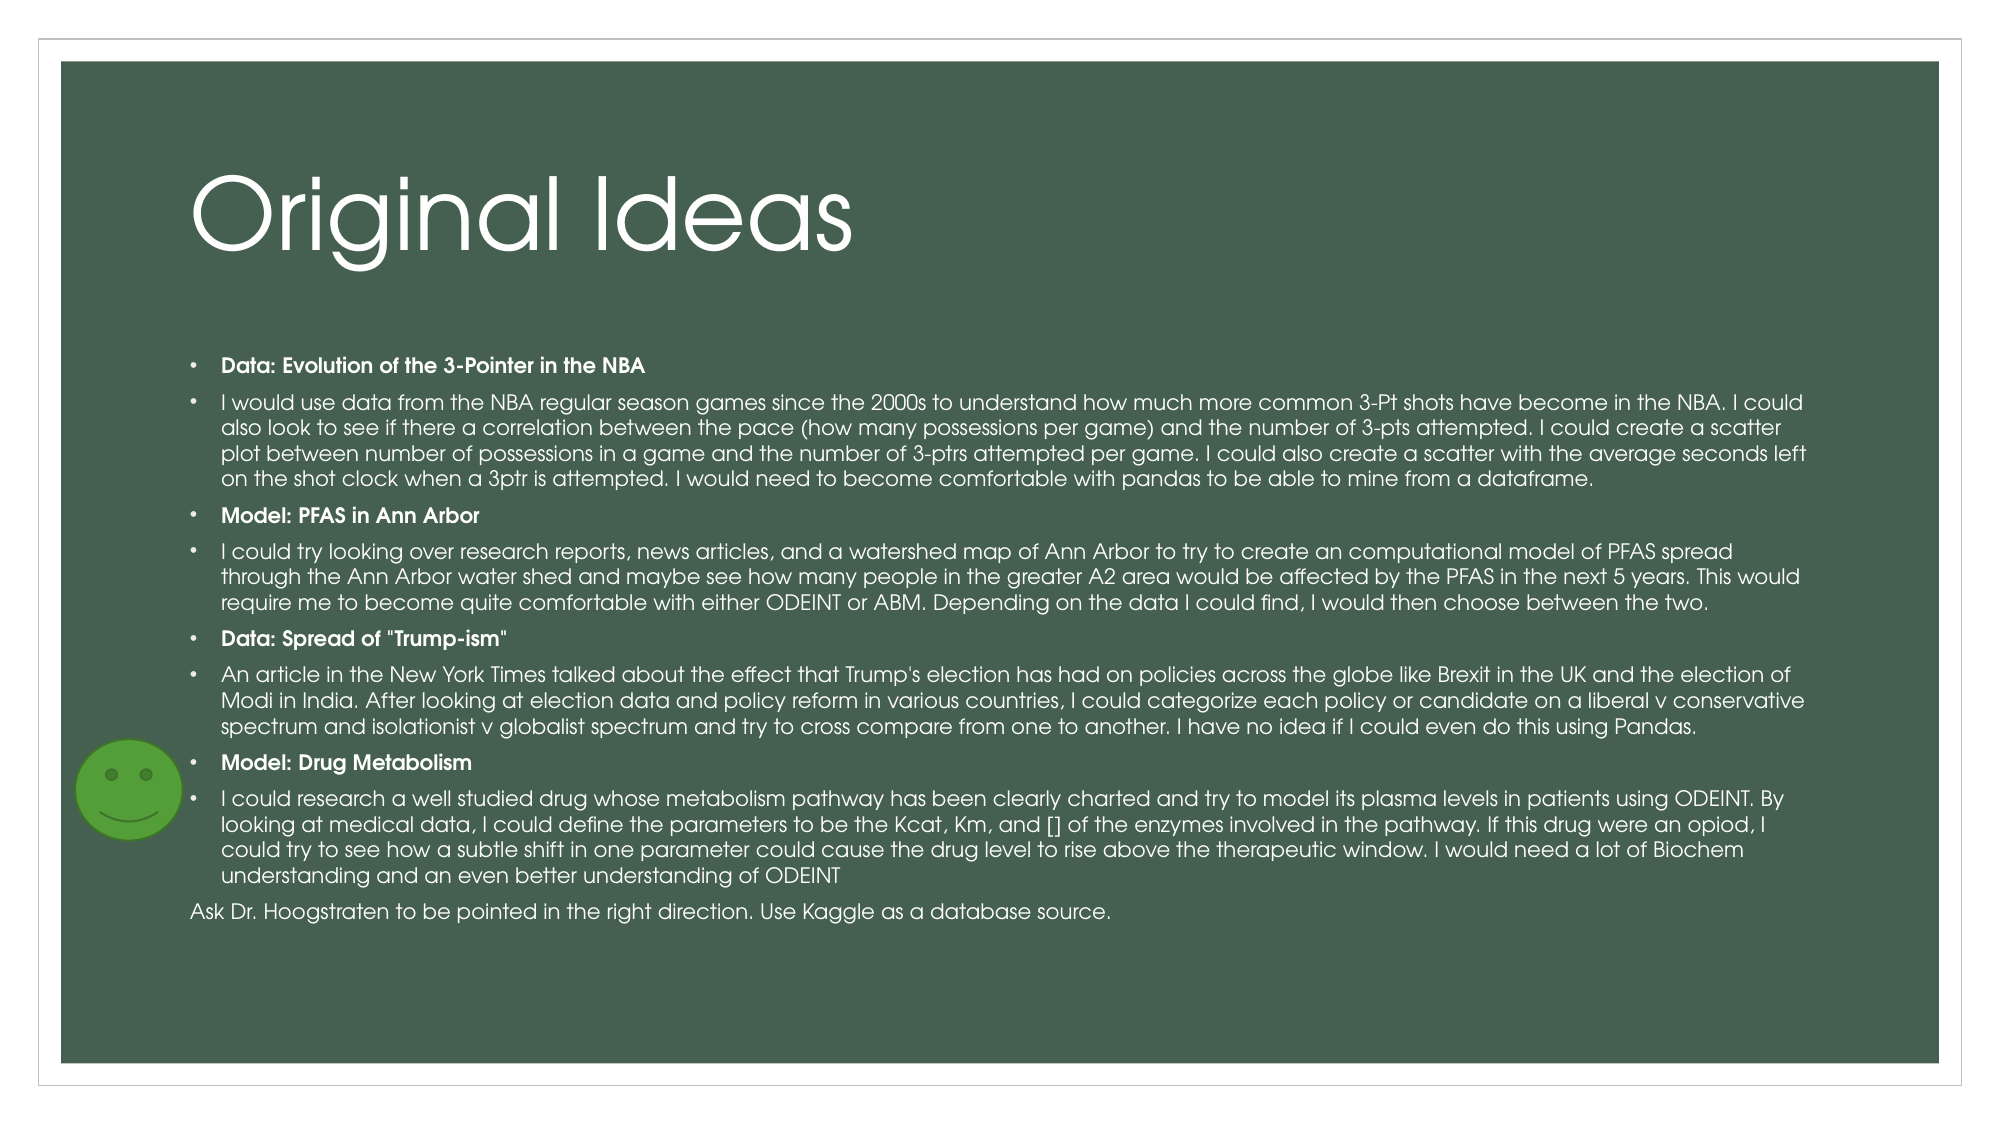

# Original Ideas
Data: Evolution of the 3-Pointer in the NBA
I would use data from the NBA regular season games since the 2000s to understand how much more common 3-Pt shots have become in the NBA. I could also look to see if there a correlation between the pace (how many possessions per game) and the number of 3-pts attempted. I could create a scatter plot between number of possessions in a game and the number of 3-ptrs attempted per game. I could also create a scatter with the average seconds left on the shot clock when a 3ptr is attempted. I would need to become comfortable with pandas to be able to mine from a dataframe.
Model: PFAS in Ann Arbor
I could try looking over research reports, news articles, and a watershed map of Ann Arbor to try to create an computational model of PFAS spread through the Ann Arbor water shed and maybe see how many people in the greater A2 area would be affected by the PFAS in the next 5 years. This would require me to become quite comfortable with either ODEINT or ABM. Depending on the data I could find, I would then choose between the two.
Data: Spread of "Trump-ism"
An article in the New York Times talked about the effect that Trump's election has had on policies across the globe like Brexit in the UK and the election of Modi in India. After looking at election data and policy reform in various countries, I could categorize each policy or candidate on a liberal v conservative spectrum and isolationist v globalist spectrum and try to cross compare from one to another. I have no idea if I could even do this using Pandas.
Model: Drug Metabolism
I could research a well studied drug whose metabolism pathway has been clearly charted and try to model its plasma levels in patients using ODEINT. By looking at medical data, I could define the parameters to be the Kcat, Km, and [] of the enzymes involved in the pathway. If this drug were an opiod, I could try to see how a subtle shift in one parameter could cause the drug level to rise above the therapeutic window. I would need a lot of Biochem understanding and an even better understanding of ODEINT
Ask Dr. Hoogstraten to be pointed in the right direction. Use Kaggle as a database source.